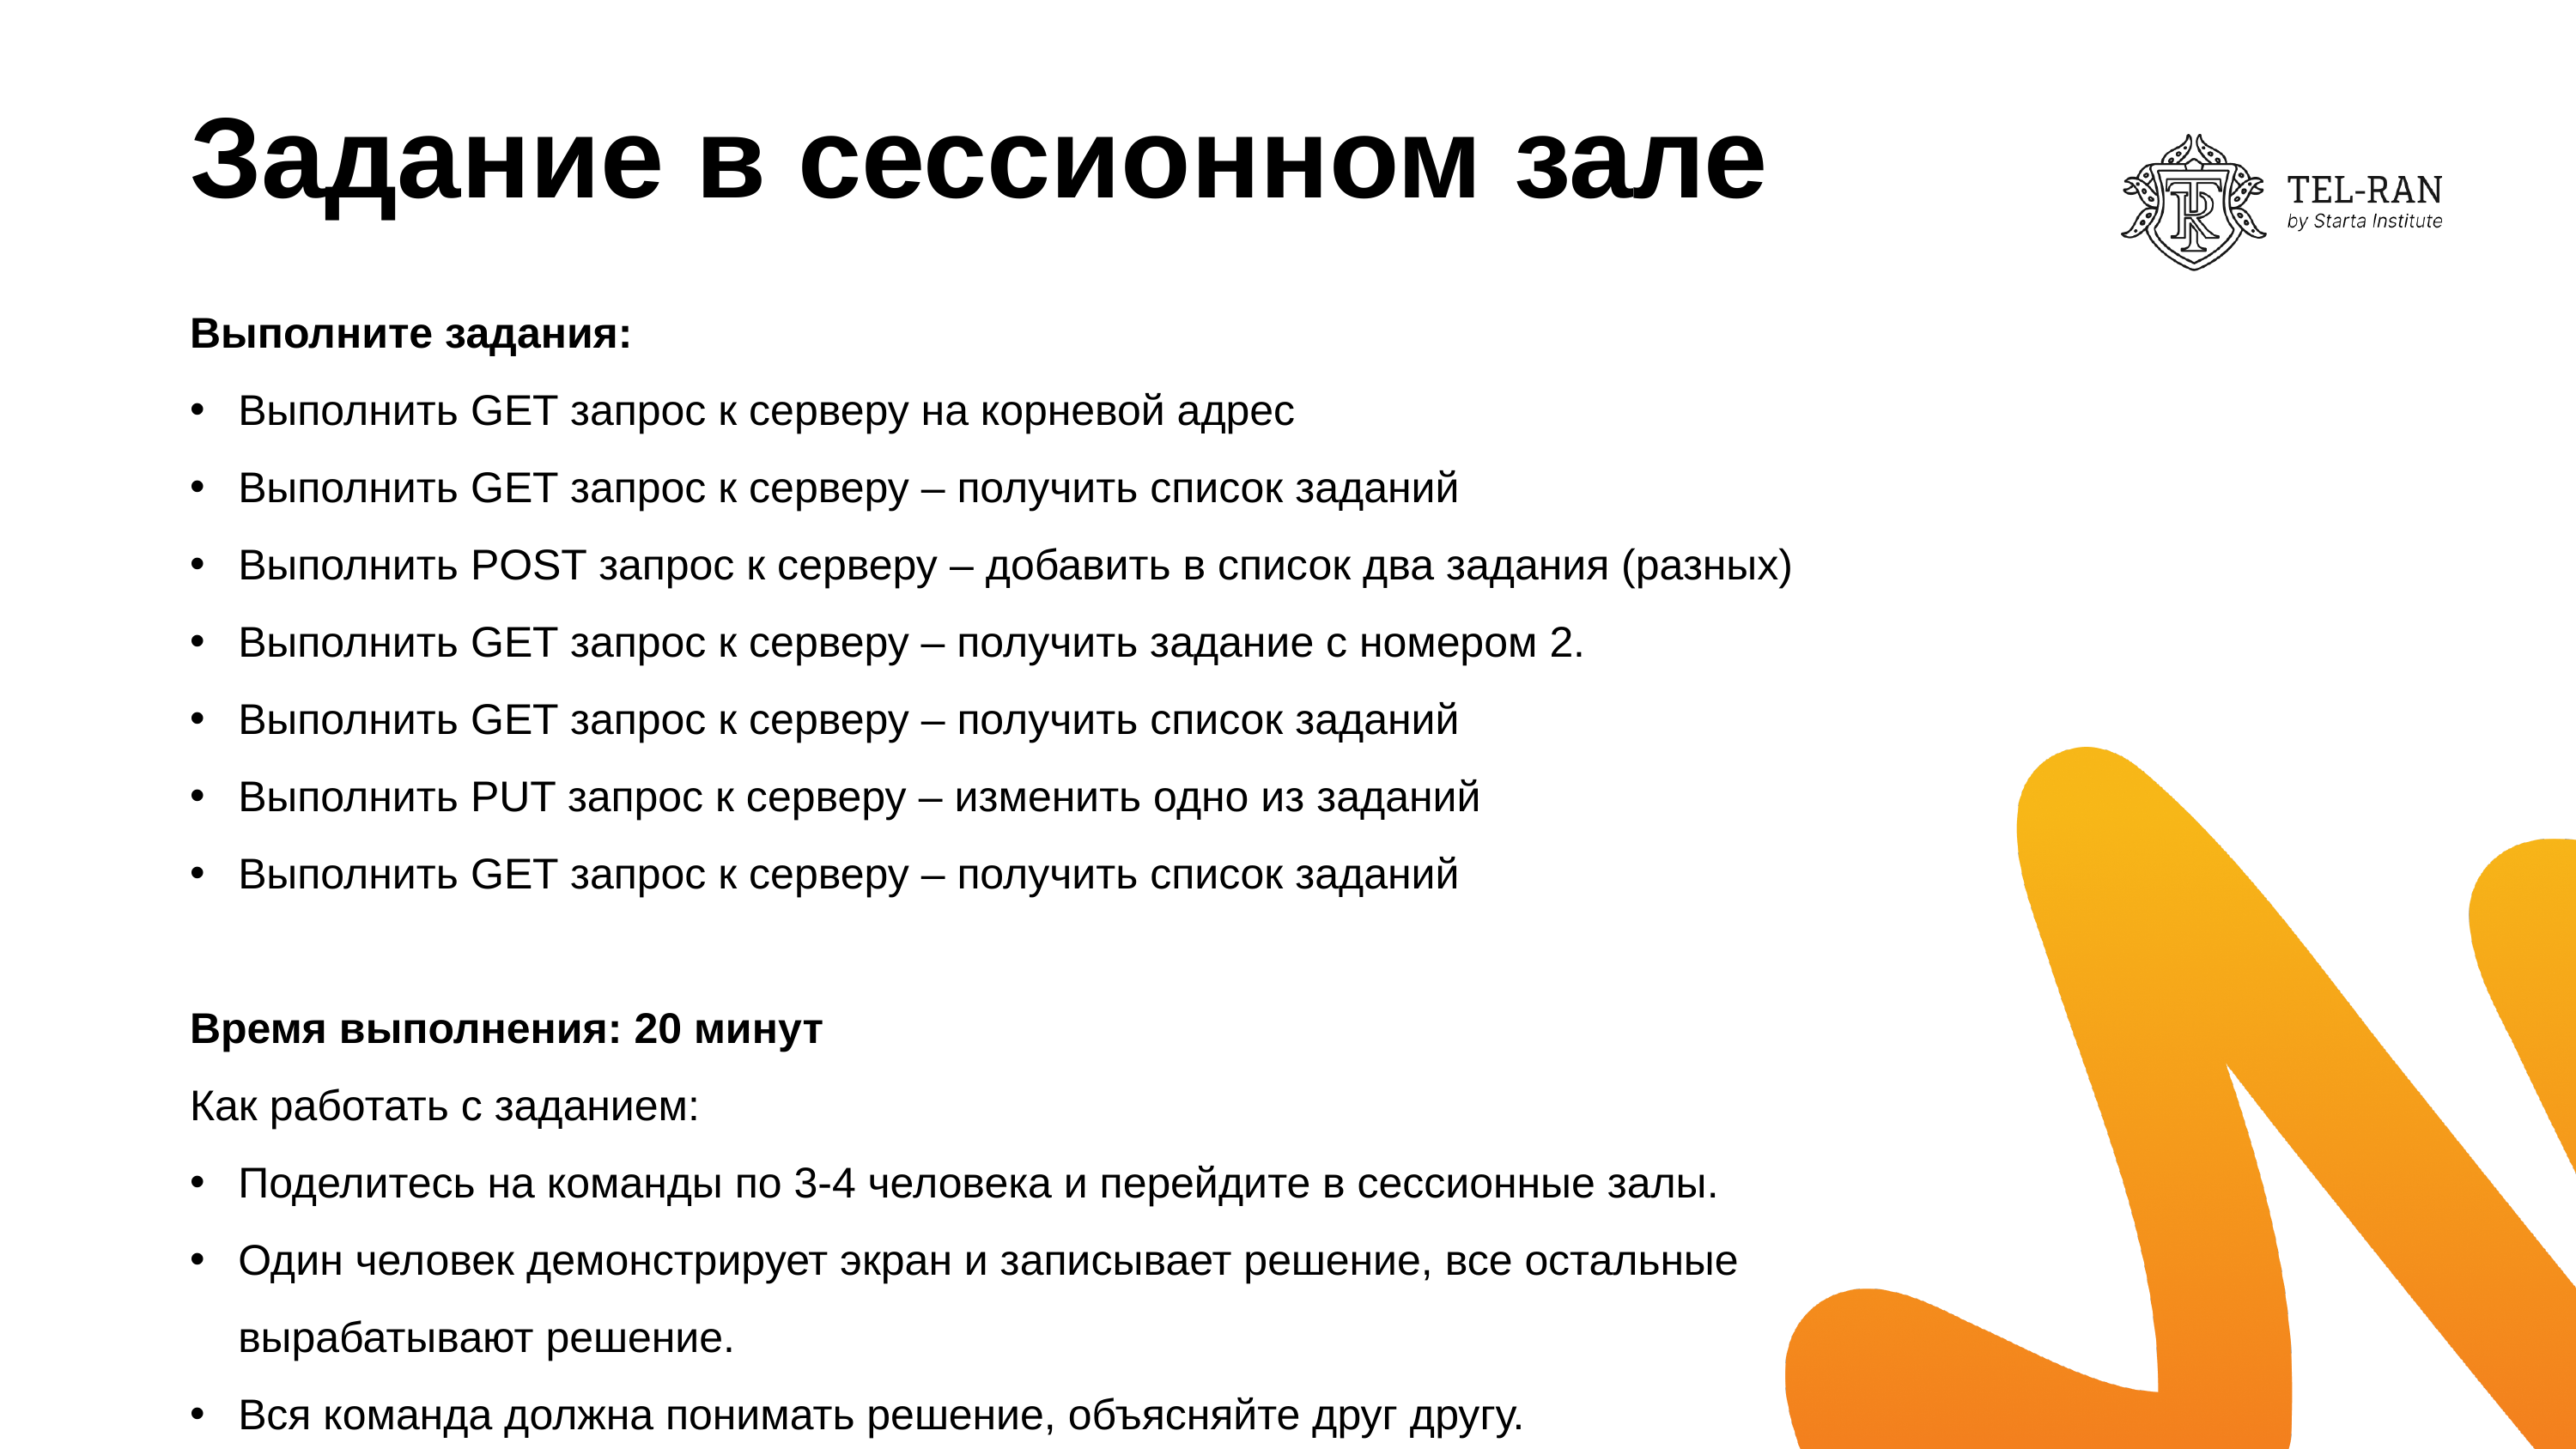

# Задание в сессионном зале
Выполните задания:
Выполнить GET запрос к серверу на корневой адрес
Выполнить GET запрос к серверу – получить список заданий
Выполнить POST запрос к серверу – добавить в список два задания (разных)
Выполнить GET запрос к серверу – получить задание с номером 2.
Выполнить GET запрос к серверу – получить список заданий
Выполнить PUT запрос к серверу – изменить одно из заданий
Выполнить GET запрос к серверу – получить список заданий

Время выполнения: 20 минут
Как работать с заданием:
Поделитесь на команды по 3-4 человека и перейдите в сессионные залы.
Один человек демонстрирует экран и записывает решение, все остальные вырабатывают решение.
Вся команда должна понимать решение, объясняйте друг другу.